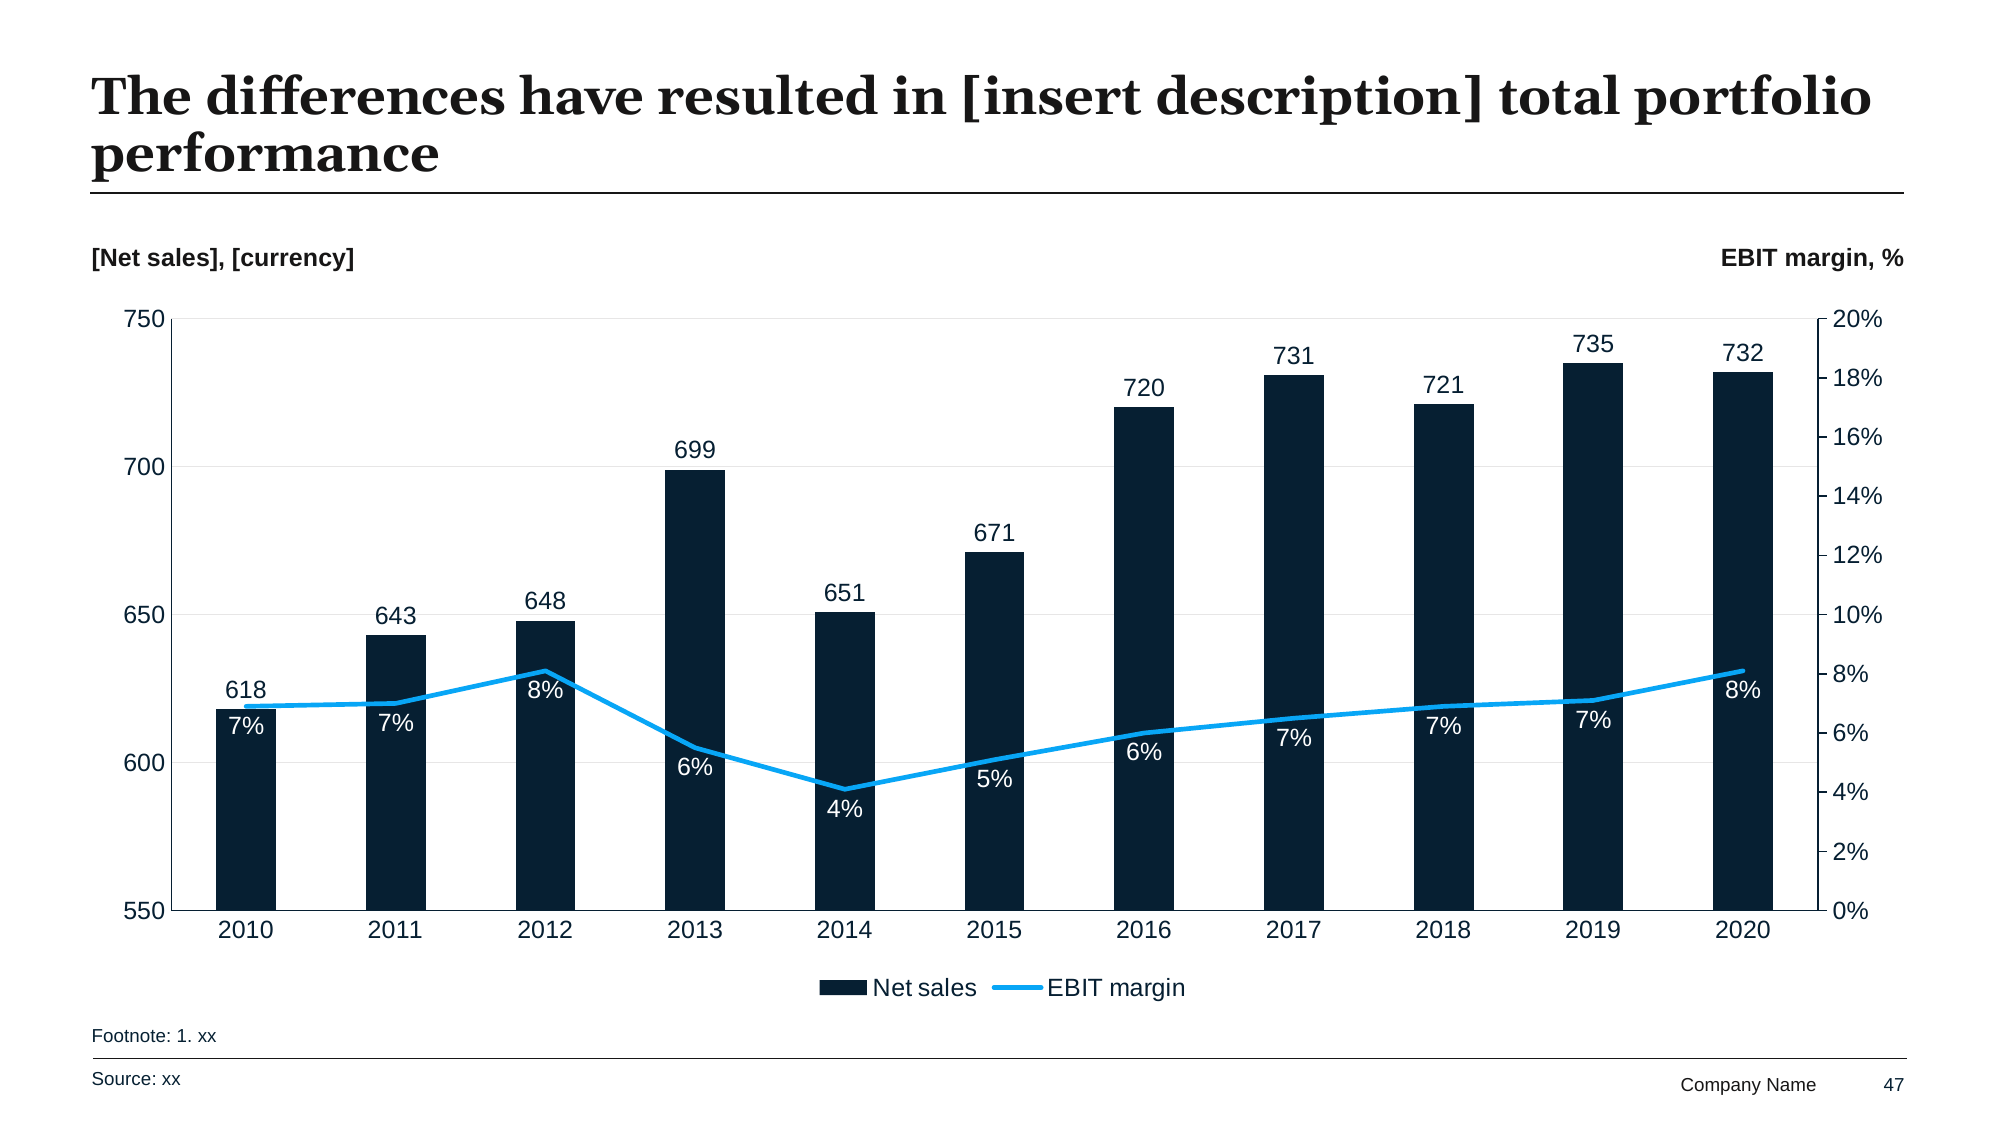

# The differences have resulted in [insert description] total portfolio performance
[Net sales], [currency]
EBIT margin, %

### Chart

| Category | Net sales | EBIT margin |
|---|---|---|
| 2010 | 618.0 | 0.069 |
| 2011 | 643.0 | 0.07 |
| 2012 | 648.0 | 0.081 |
| 2013 | 699.0 | 0.055 |
| 2014 | 651.0 | 0.041 |
| 2015 | 671.0 | 0.051 |
| 2016 | 720.0 | 0.06 |
| 2017 | 731.0 | 0.065 |
| 2018 | 721.0 | 0.069 |
| 2019 | 735.0 | 0.071 |
| 2020 | 732.0 | 0.081 |
Footnote: 1. xx
Source: xx
47